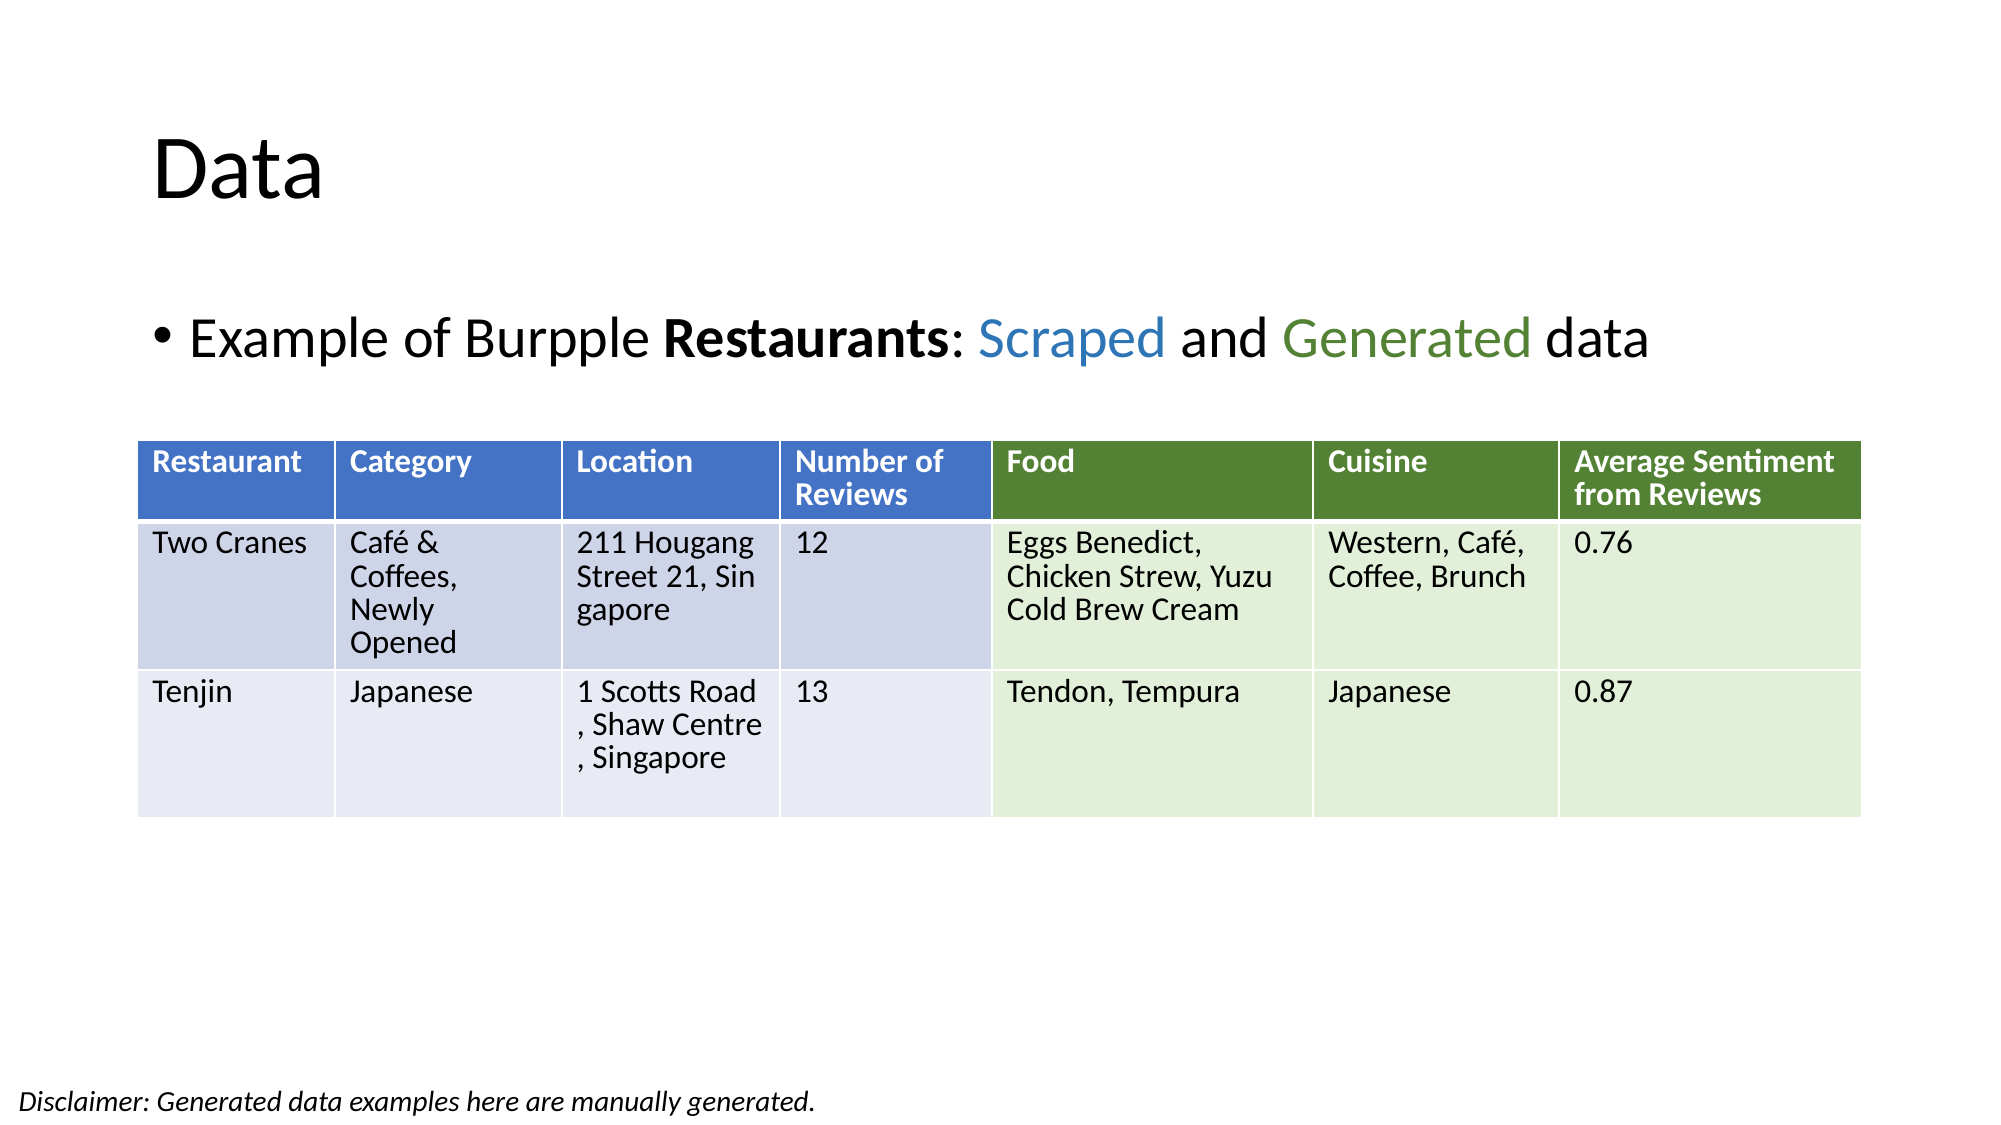

# Data
Example of Burpple Restaurants: Scraped and Generated data
| Restaurant | Category | Location | Number of Reviews | Food | Cuisine | Average Sentiment from Reviews |
| --- | --- | --- | --- | --- | --- | --- |
| Two Cranes | Café & Coffees, Newly Opened | 211 Hougang Street 21, Singapore | 12 | Eggs Benedict, Chicken Strew, Yuzu Cold Brew Cream | Western, Café, Coffee, Brunch | 0.76 |
| Tenjin | Japanese | 1 Scotts Road, Shaw Centre, Singapore | 13 | Tendon, Tempura | Japanese | 0.87 |
Disclaimer: Generated data examples here are manually generated.